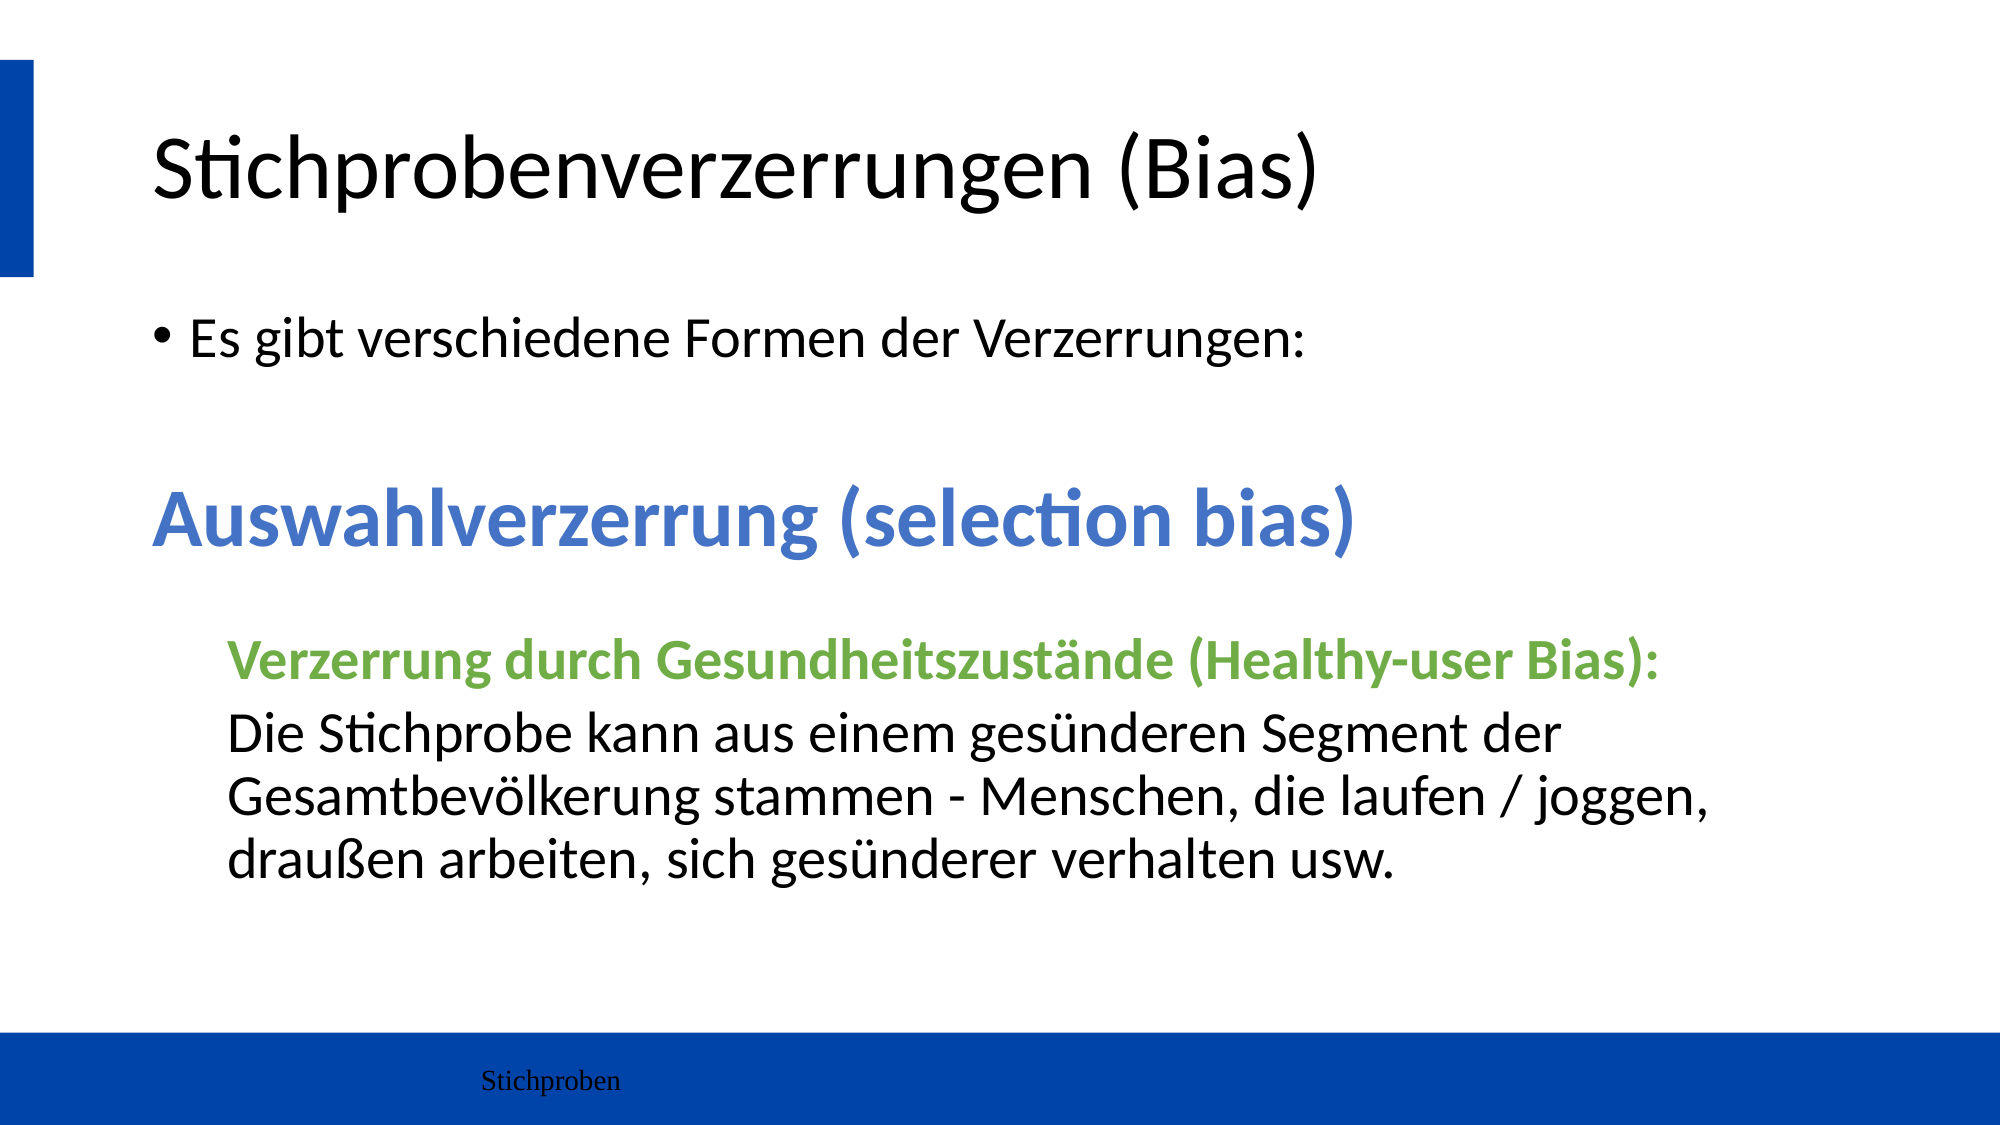

# Stichprobenverzerrungen (Bias)
Es gibt verschiedene Formen der Verzerrungen:

Auswahlverzerrung (selection bias)
Verzerrung durch Gesundheitszustände (Healthy-user Bias):
Die Stichprobe kann aus einem gesünderen Segment der Gesamtbevölkerung stammen - Menschen, die laufen / joggen, draußen arbeiten, sich gesünderer verhalten usw.
Stichproben